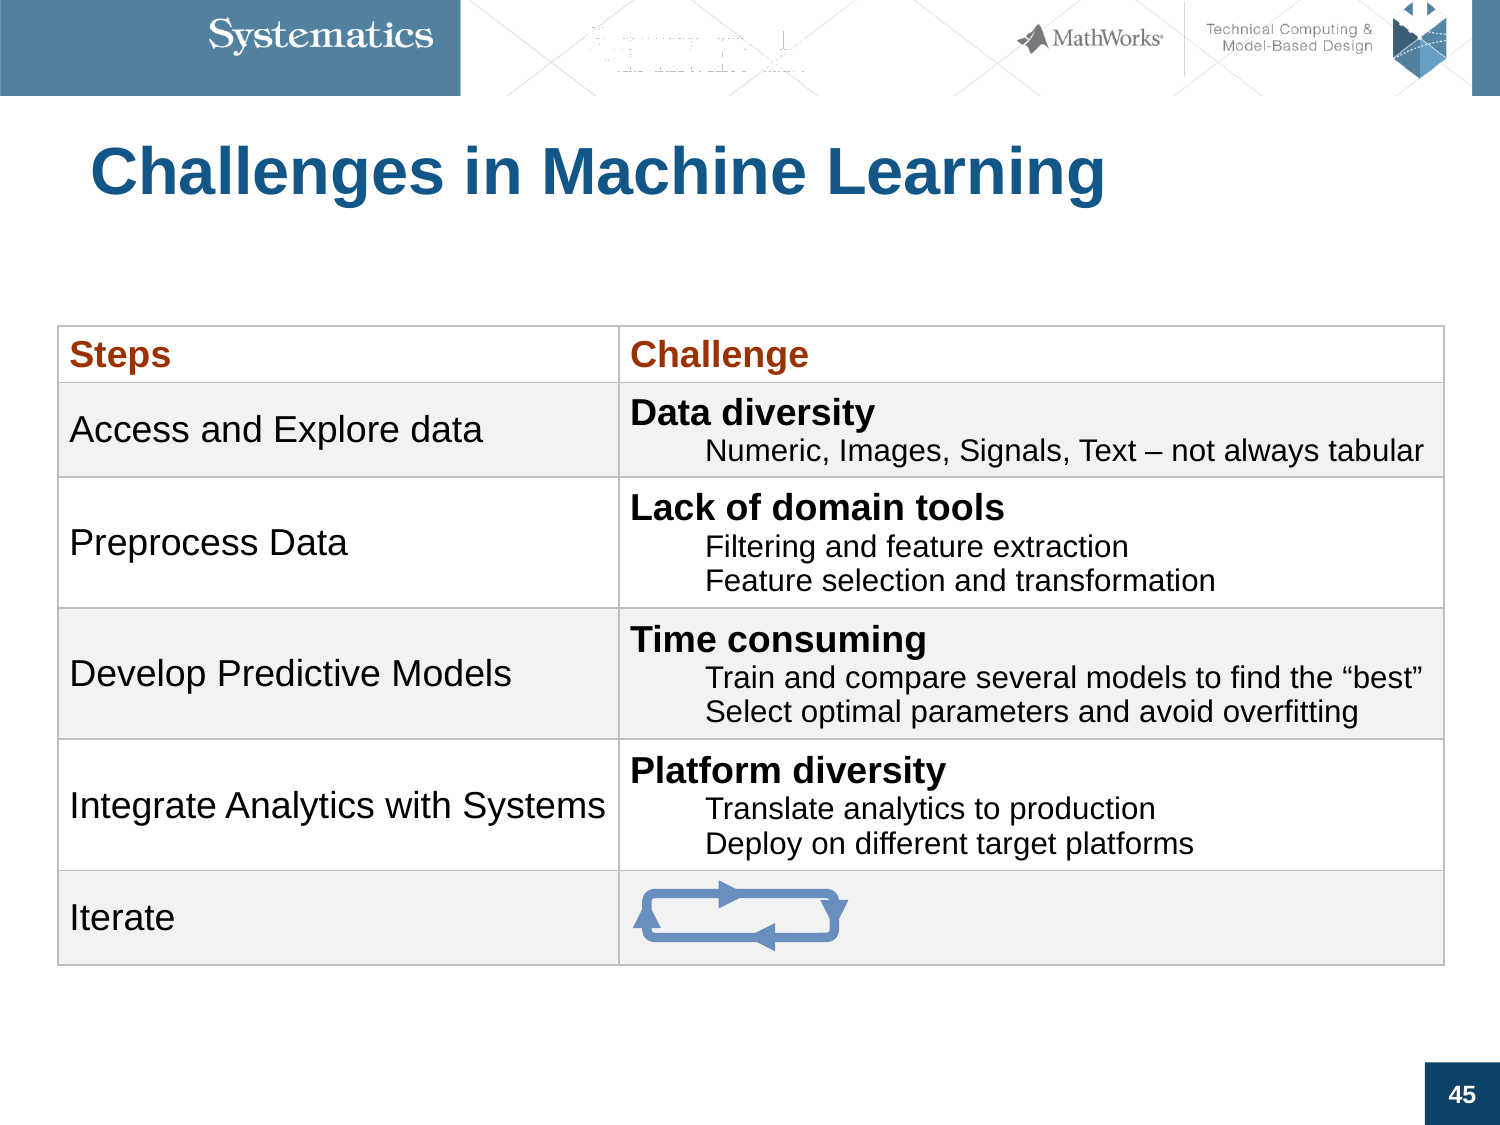

# Challenges in Machine Learning
| Steps | Challenge |
| --- | --- |
| Access and Explore data | Data diversity Numeric, Images, Signals, Text – not always tabular |
| Preprocess Data | Lack of domain tools Filtering and feature extraction Feature selection and transformation |
| Develop Predictive Models | Time consuming Train and compare several models to find the “best” Select optimal parameters and avoid overfitting |
| Integrate Analytics with Systems | Platform diversity Translate analytics to production Deploy on different target platforms |
| Iterate |  |